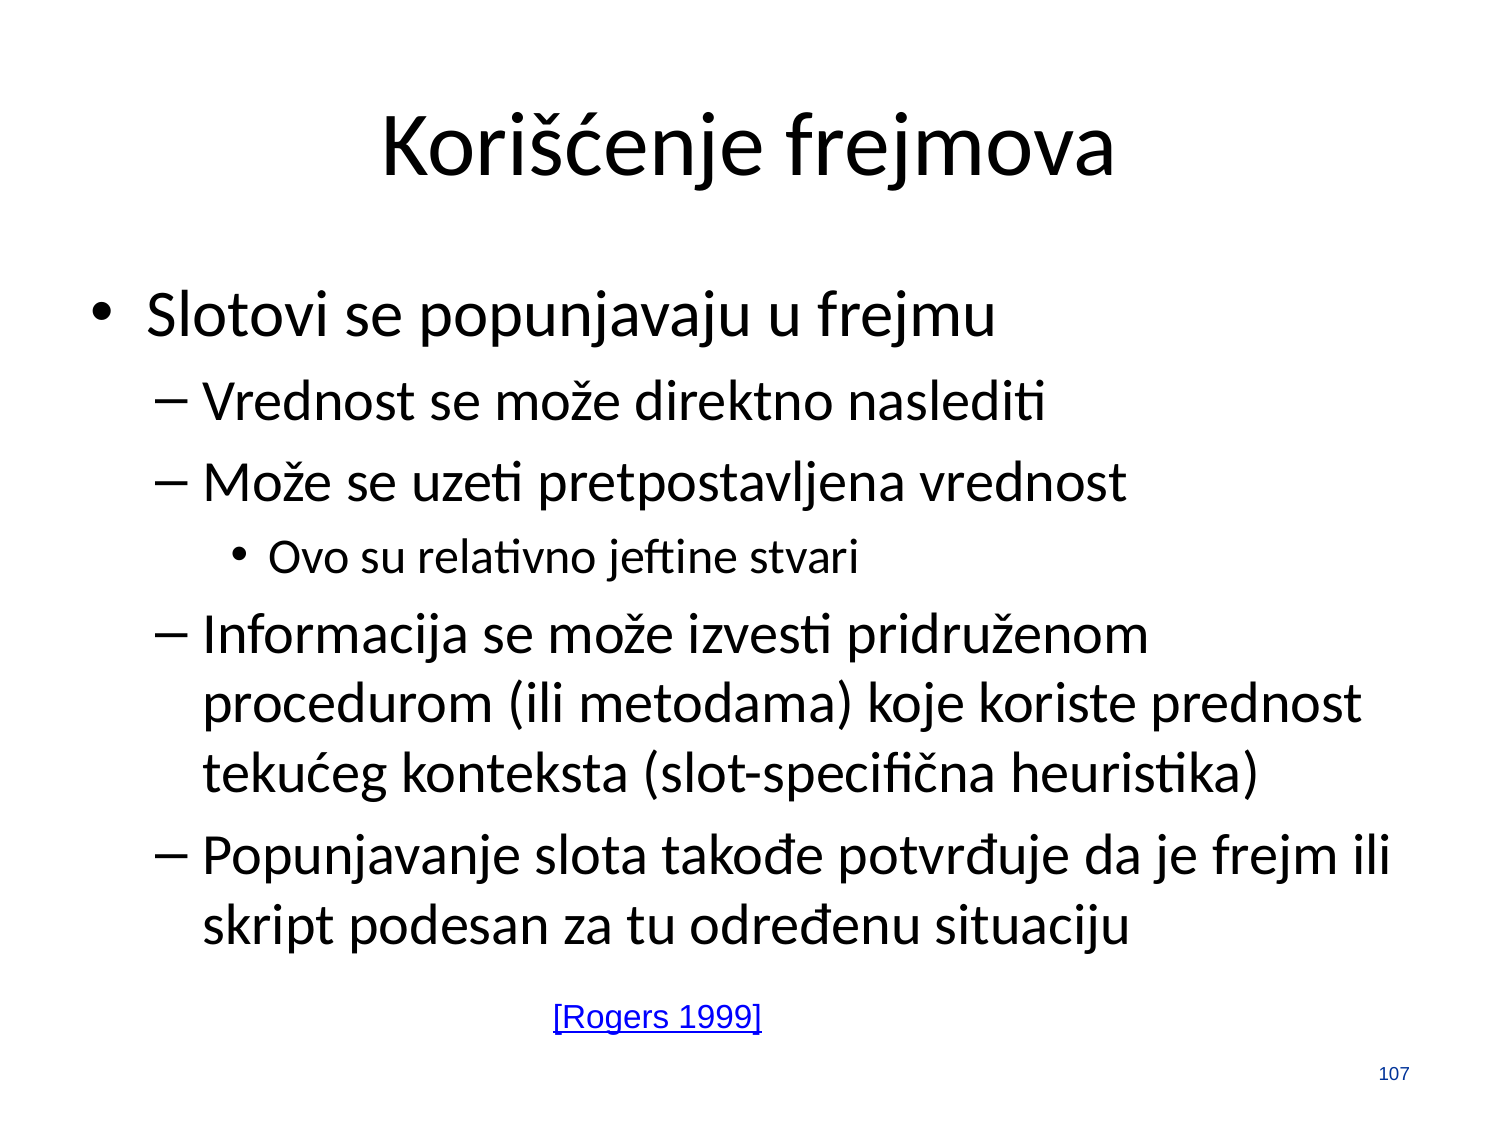

# Korišćenje frejmova
Slotovi se popunjavaju u frejmu
Vrednost se može direktno naslediti
Može se uzeti pretpostavljena vrednost
Ovo su relativno jeftine stvari
Informacija se može izvesti pridruženom procedurom (ili metodama) koje koriste prednost tekućeg konteksta (slot-specifična heuristika)
Popunjavanje slota takođe potvrđuje da je frejm ili skript podesan za tu određenu situaciju
[Rogers 1999]
107